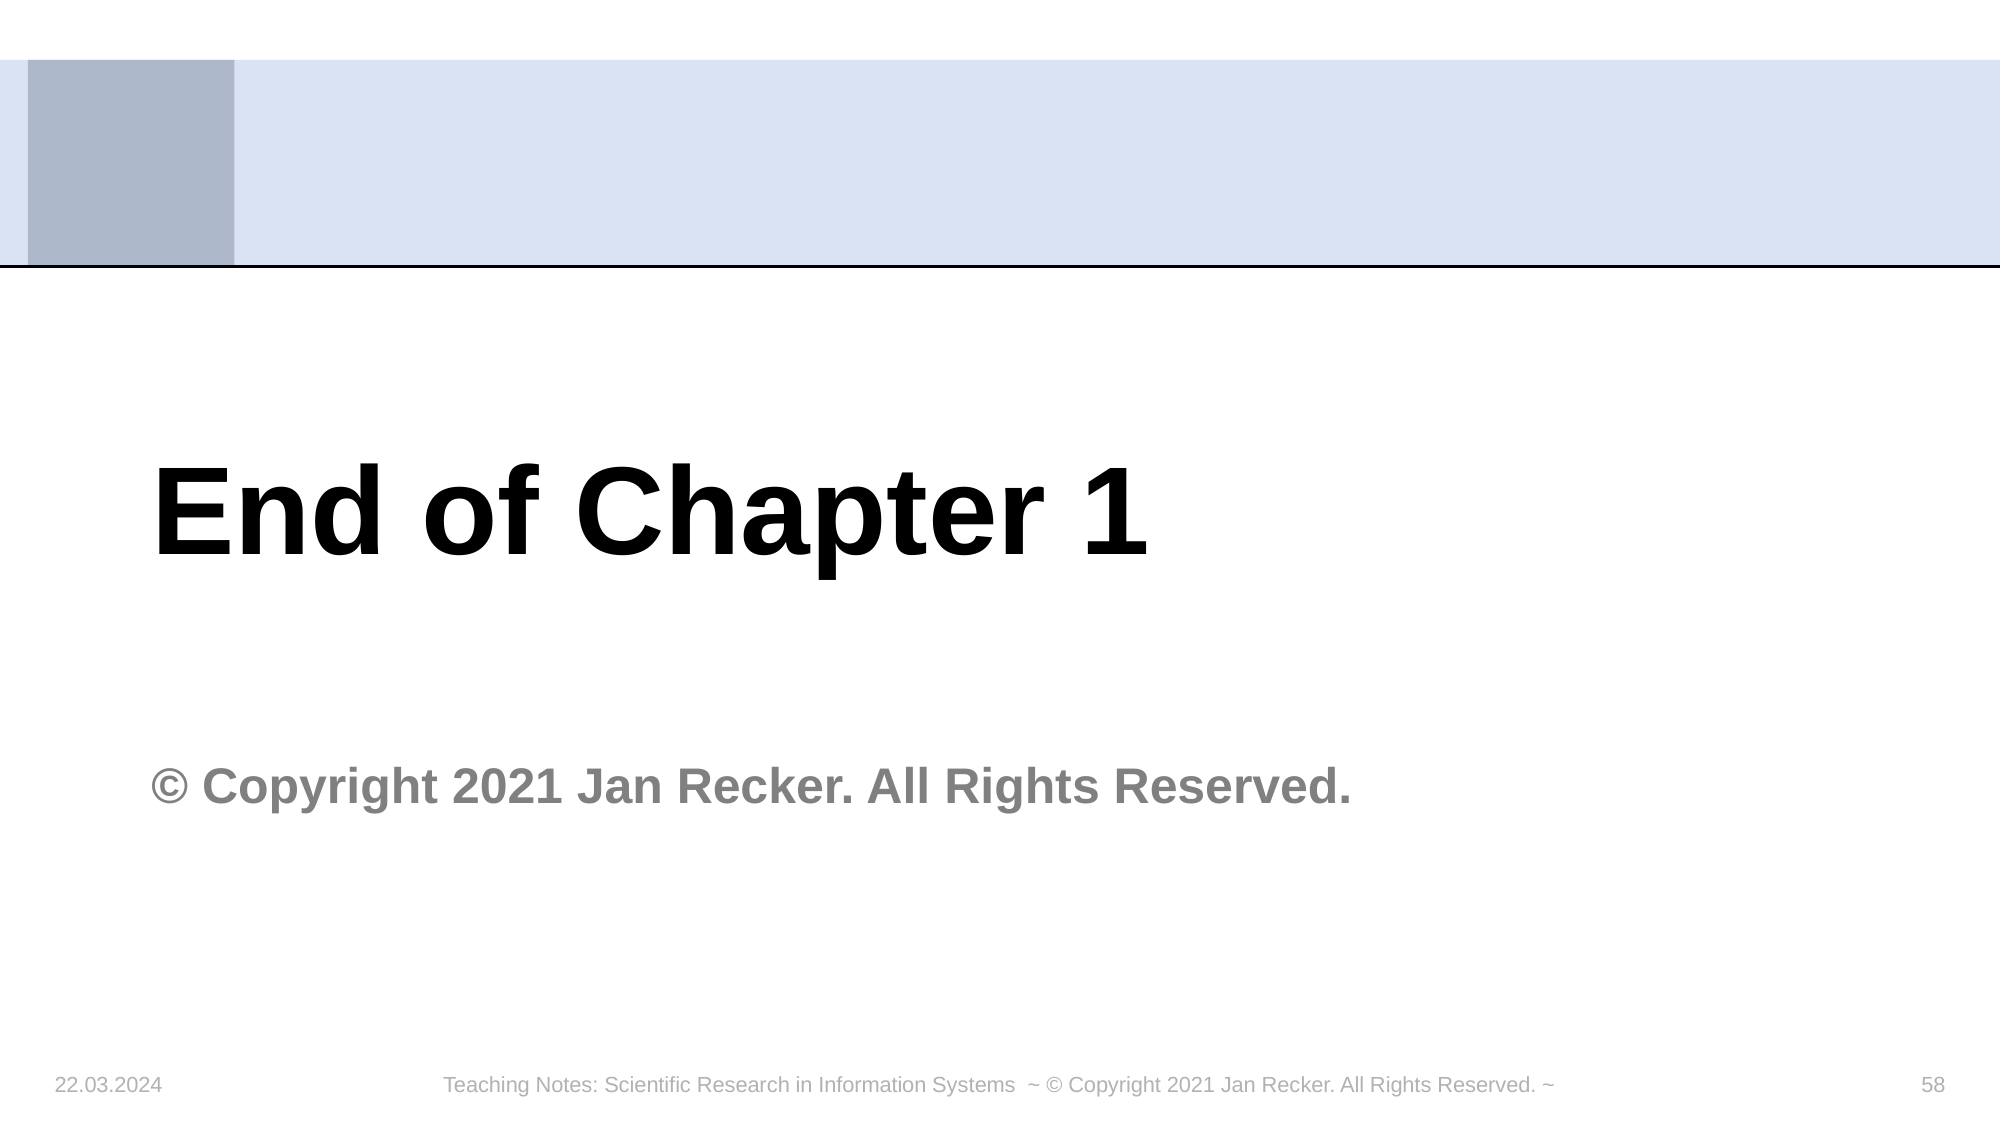

# End of Chapter 1
© Copyright 2021 Jan Recker. All Rights Reserved.

Teaching Notes: Scientific Research in Information Systems  ~ © Copyright 2021 Jan Recker. All Rights Reserved. ~
58
22.03.2024